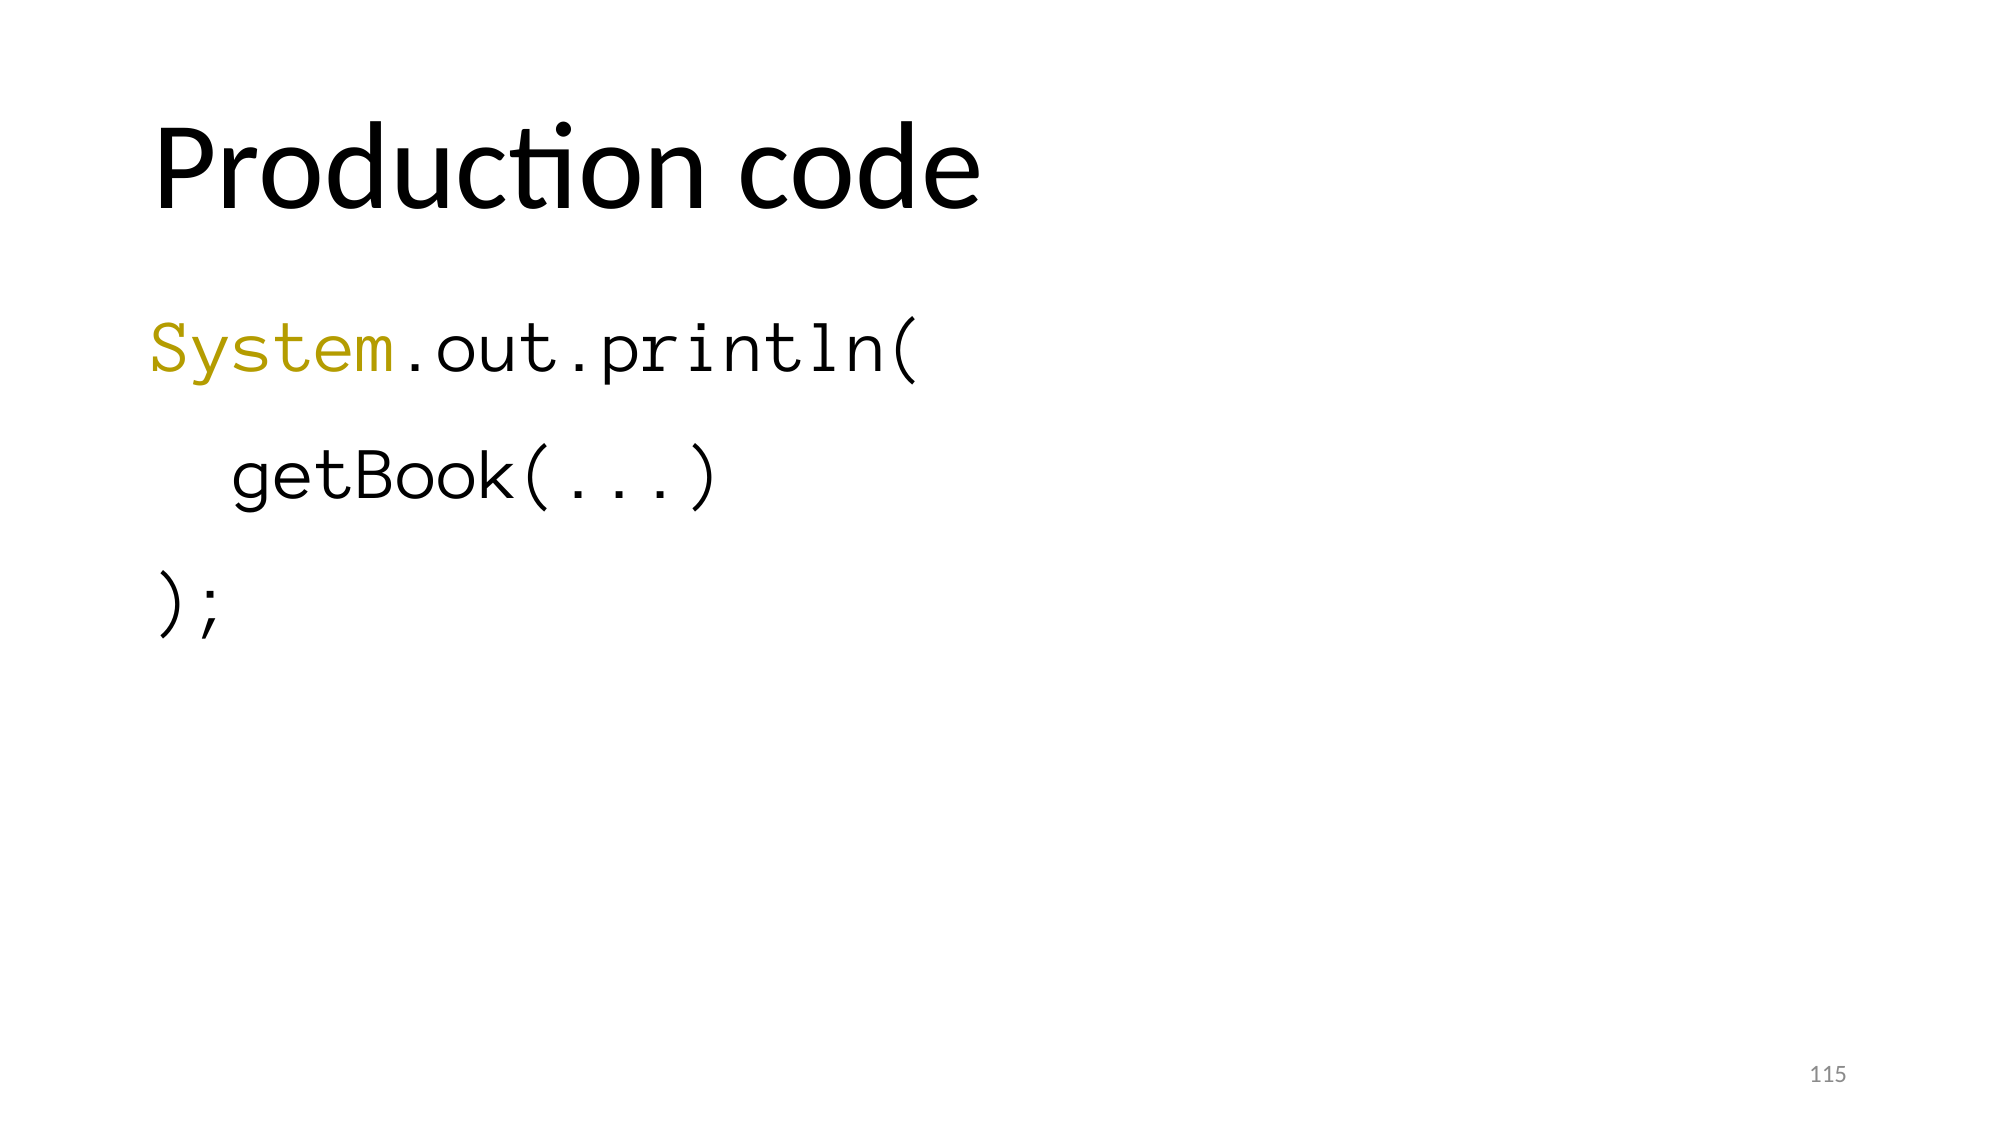

# Production code
System.out.println(
  getBook(...)
);
115